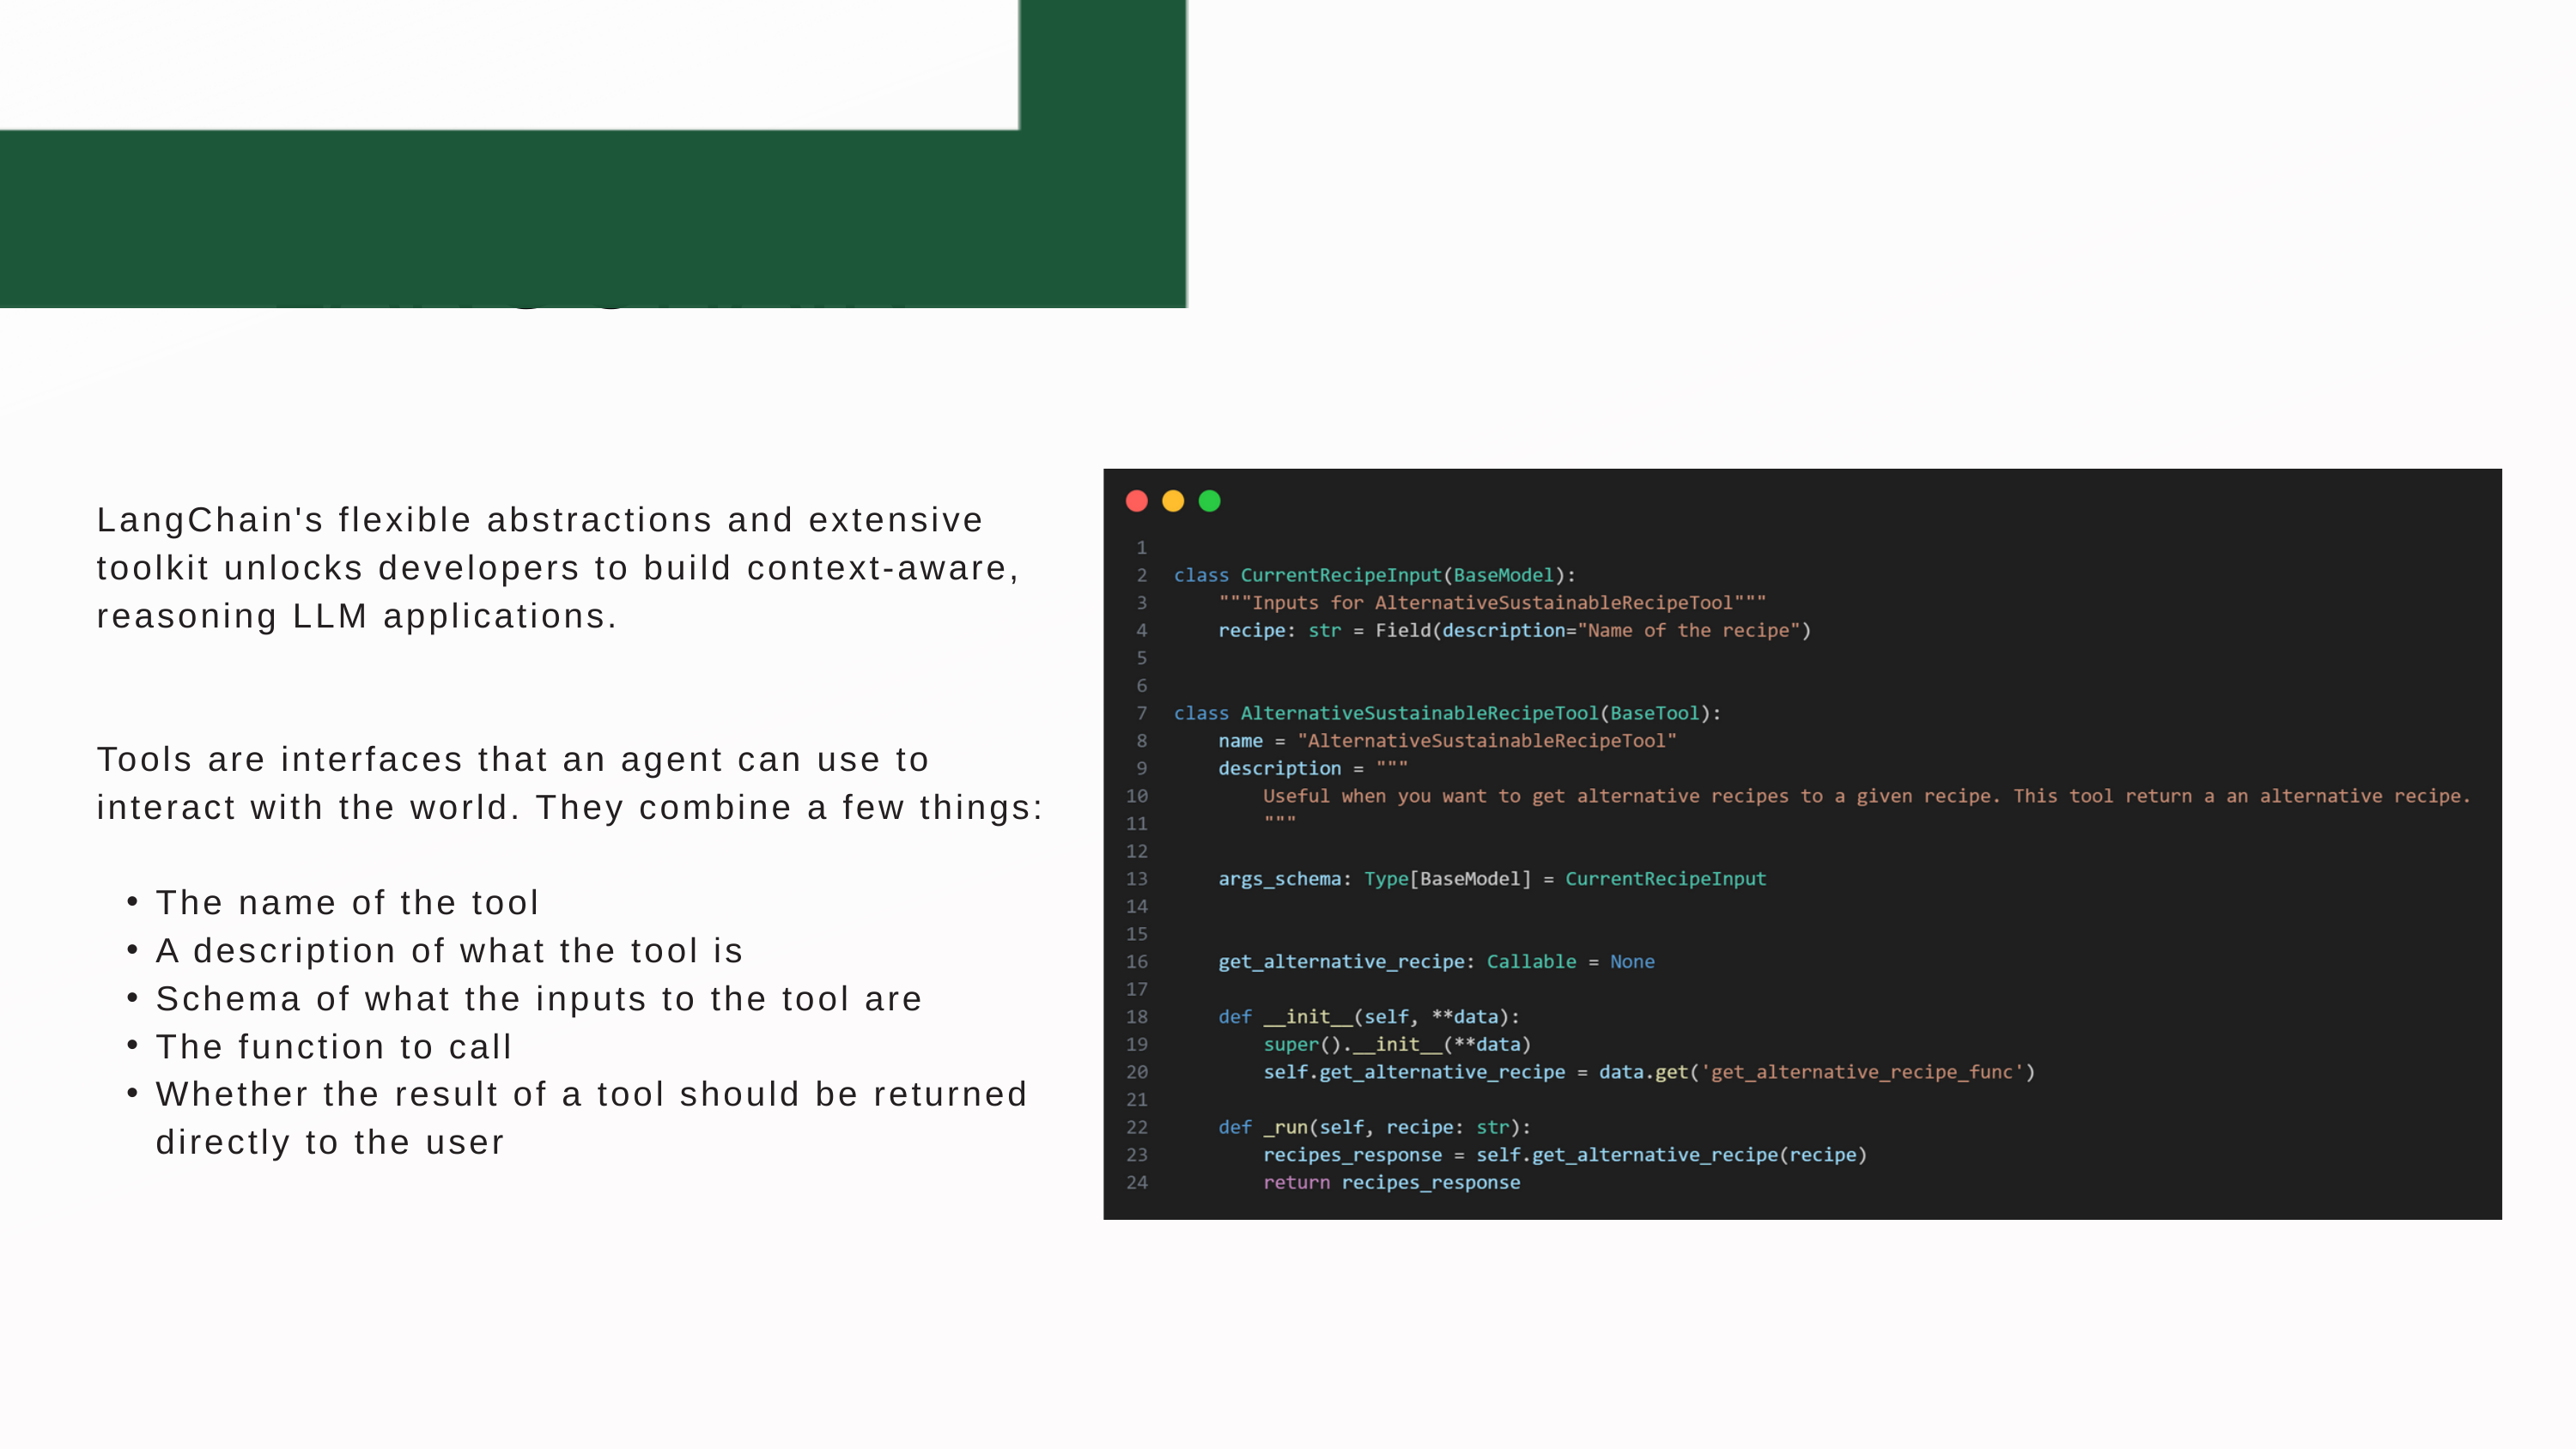

LANGCHAIN

LangChain's flexible abstractions and extensive toolkit unlocks developers to build context-aware, reasoning LLM applications.

Tools are interfaces that an agent can use to interact with the world. They combine a few things:

The name of the tool
A description of what the tool is
Schema of what the inputs to the tool are
The function to call
Whether the result of a tool should be returned directly to the user